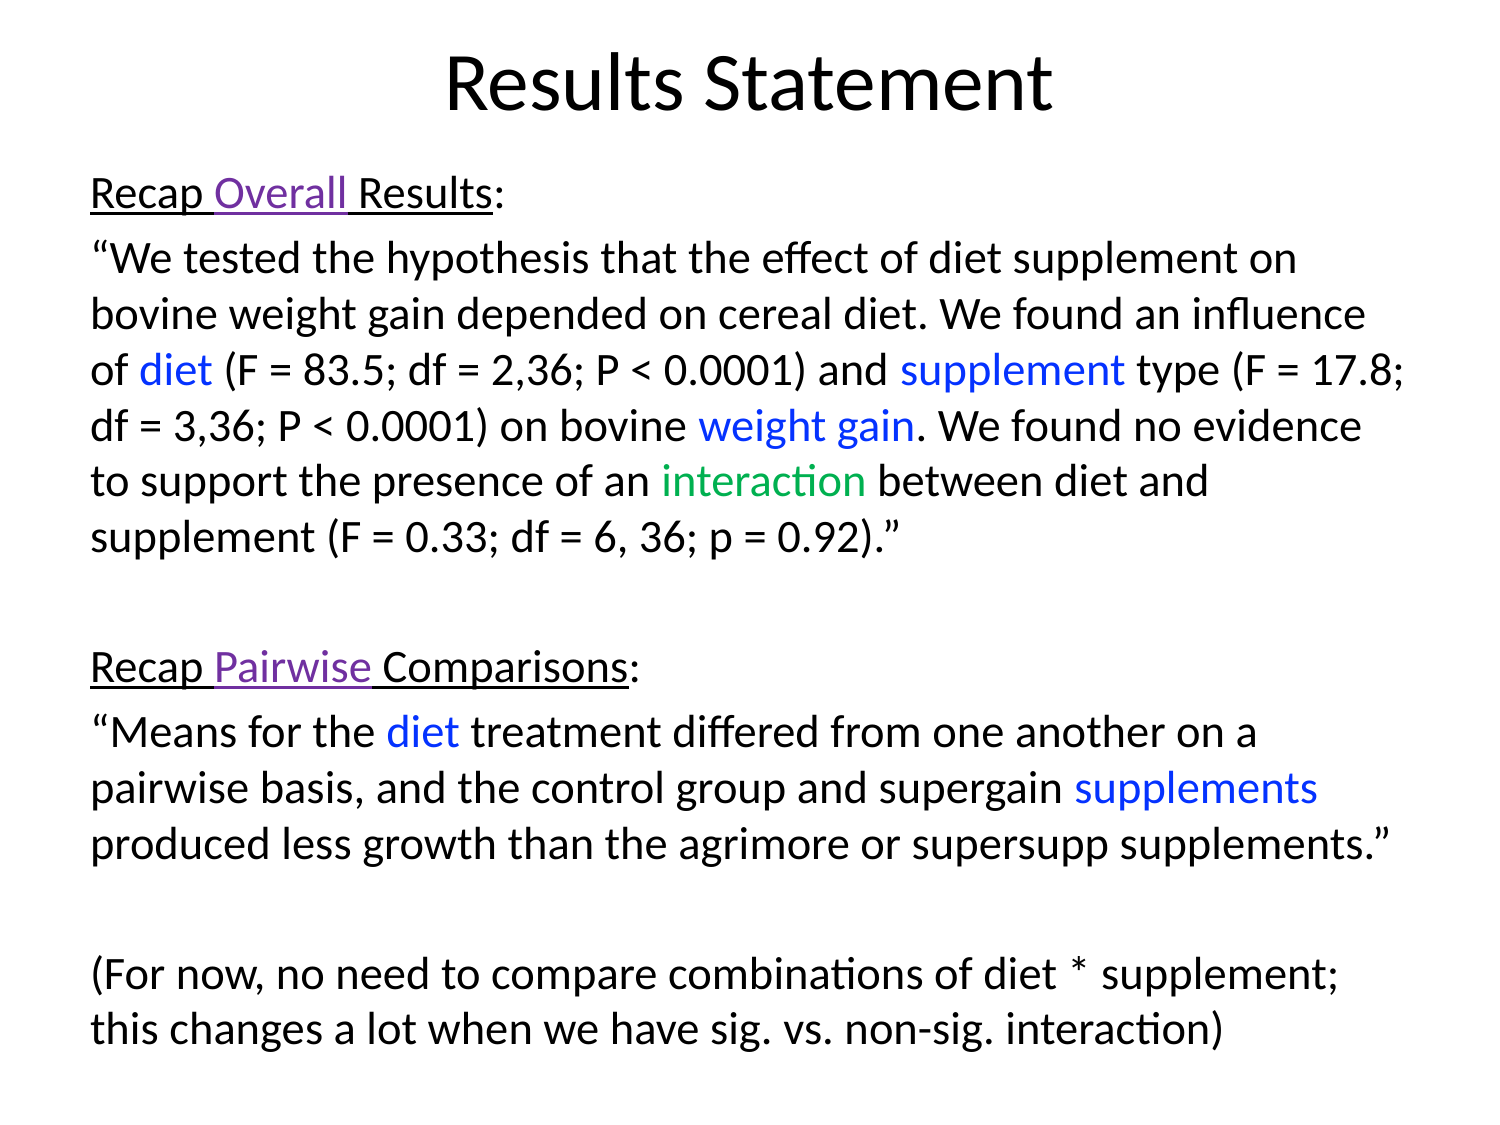

# Results Statement
Recap Overall Results:
“We tested the hypothesis that the effect of diet supplement on bovine weight gain depended on cereal diet. We found an influence of diet (F = 83.5; df = 2,36; P < 0.0001) and supplement type (F = 17.8; df = 3,36; P < 0.0001) on bovine weight gain. We found no evidence to support the presence of an interaction between diet and  supplement (F = 0.33; df = 6, 36; p = 0.92).”

Recap Pairwise Comparisons:
“Means for the diet treatment differed from one another on a pairwise basis, and the control group and supergain supplements produced less growth than the agrimore or supersupp supplements.”

(For now, no need to compare combinations of diet * supplement; this changes a lot when we have sig. vs. non-sig. interaction)